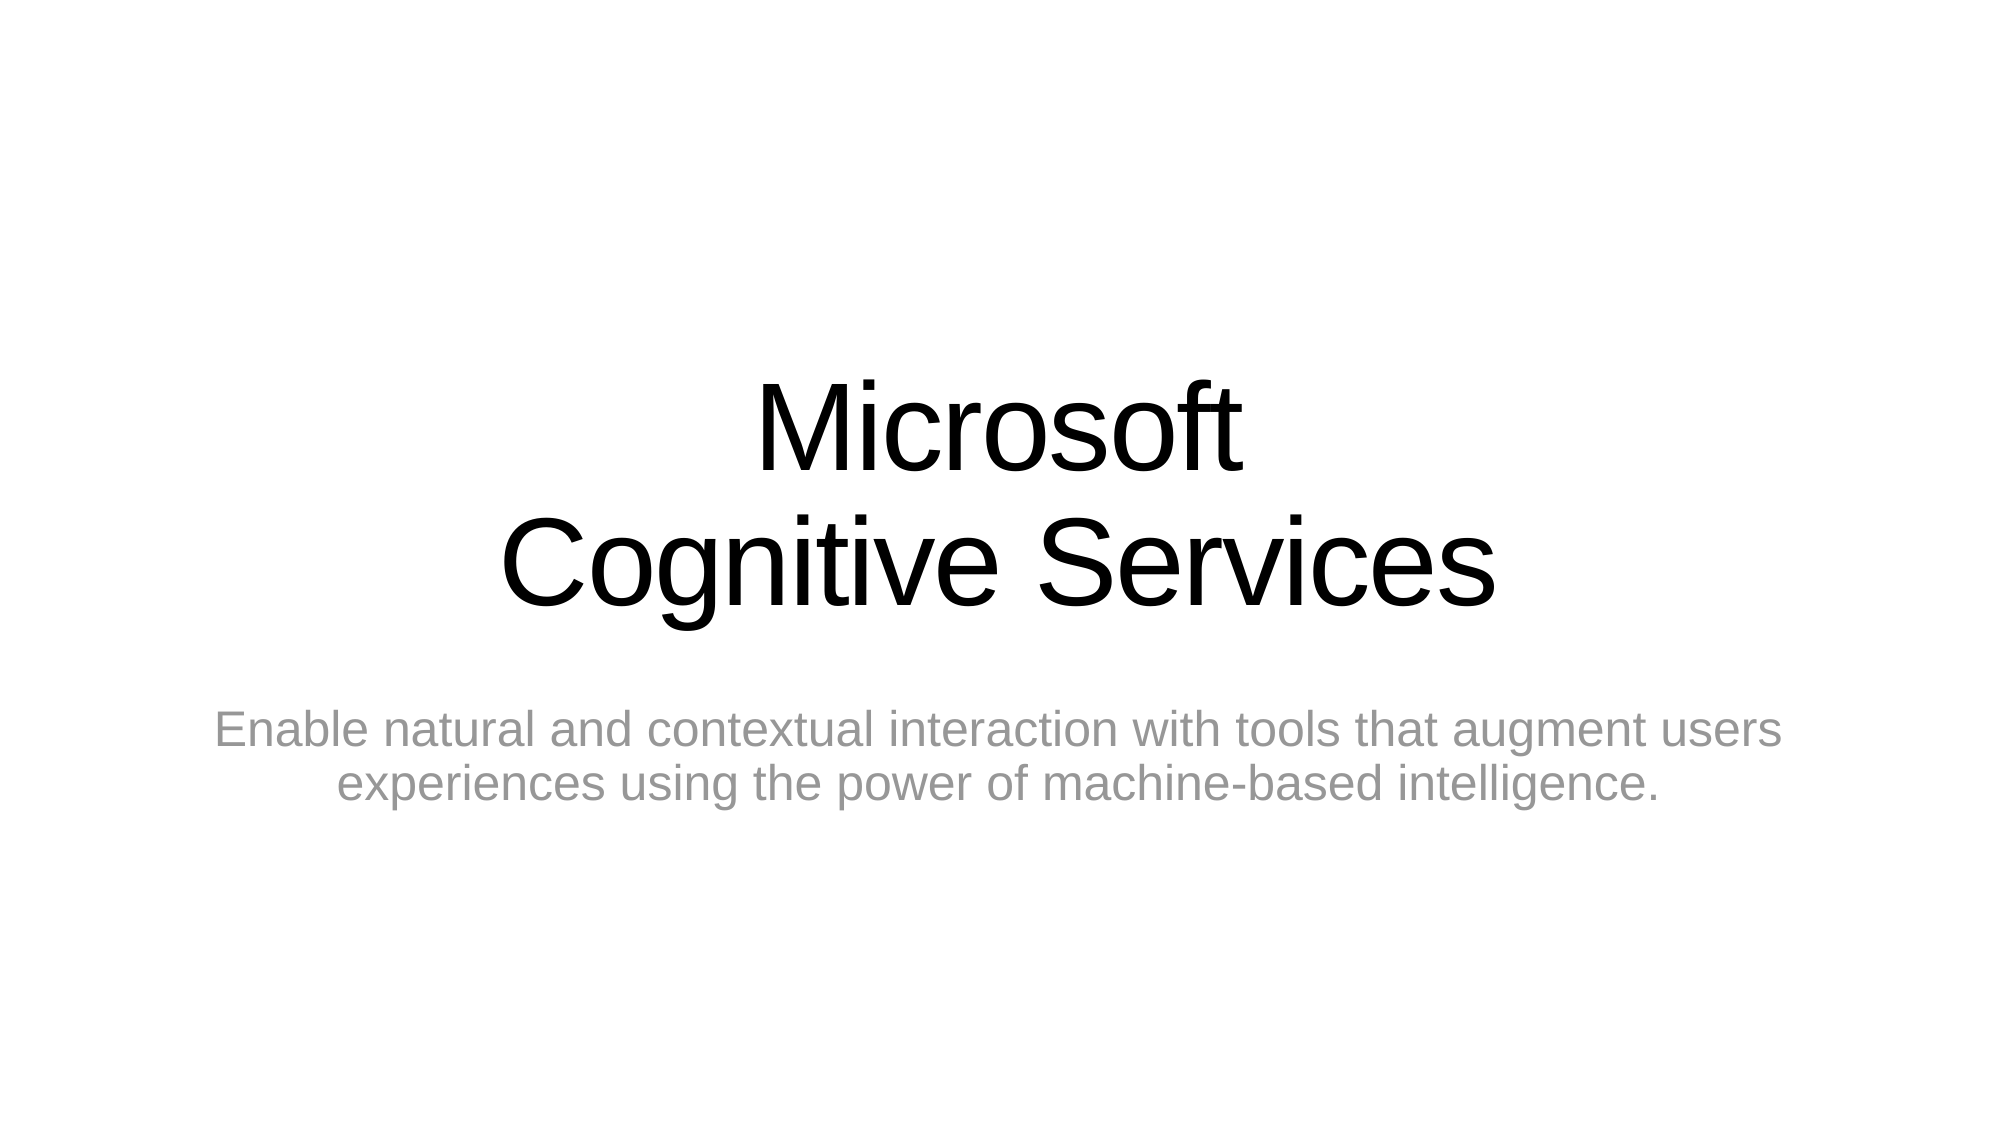

# Microsoft Cognitive Services
Enable natural and contextual interaction with tools that augment users experiences using the power of machine-based intelligence.